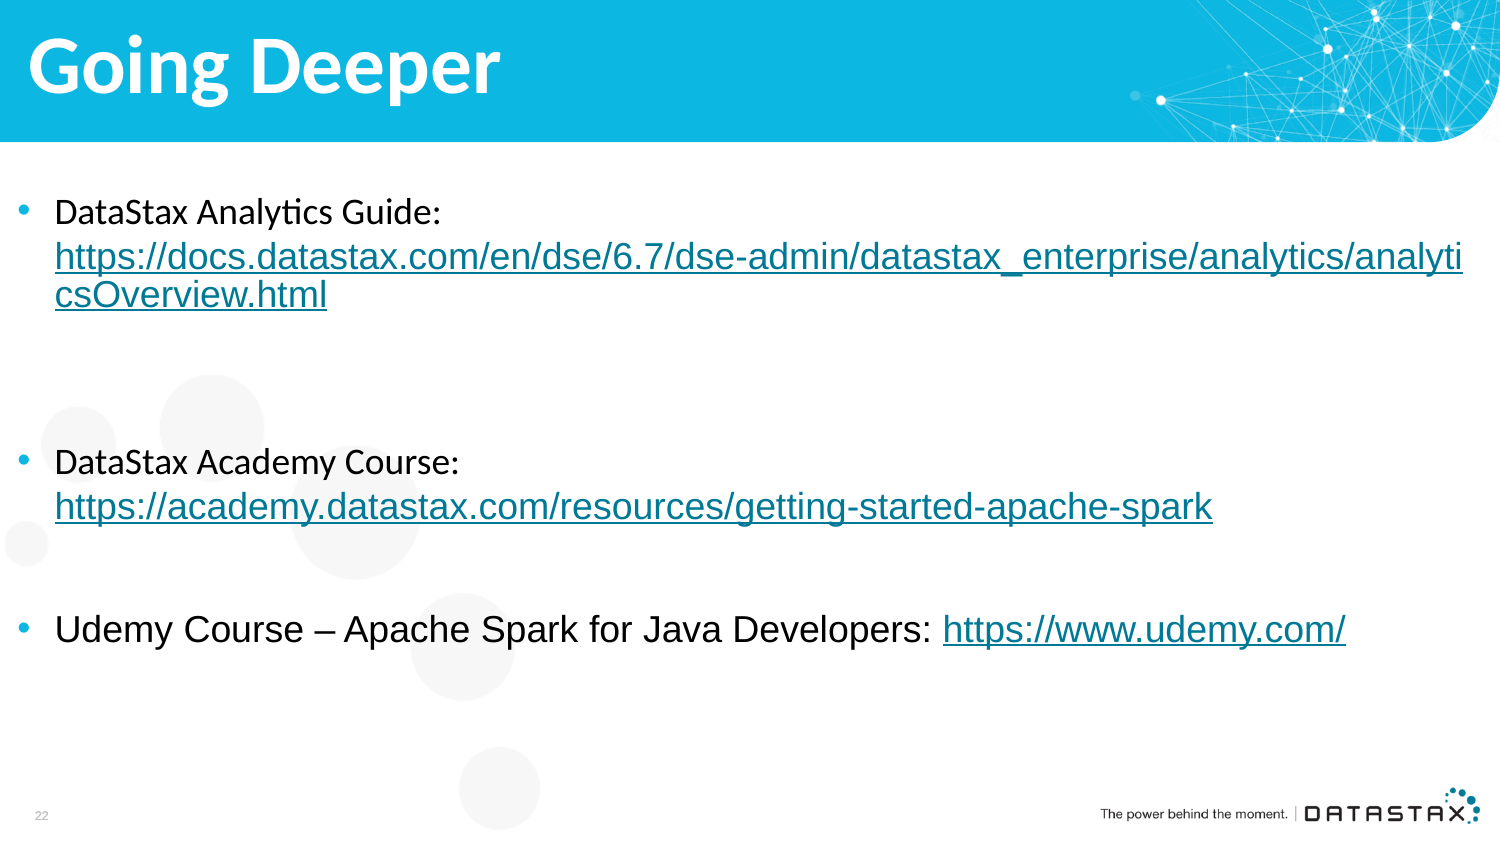

# Going Deeper
DataStax Analytics Guide: https://docs.datastax.com/en/dse/6.7/dse-admin/datastax_enterprise/analytics/analyticsOverview.html

DataStax Academy Course: https://academy.datastax.com/resources/getting-started-apache-spark

Udemy Course – Apache Spark for Java Developers: https://www.udemy.com/

22
22